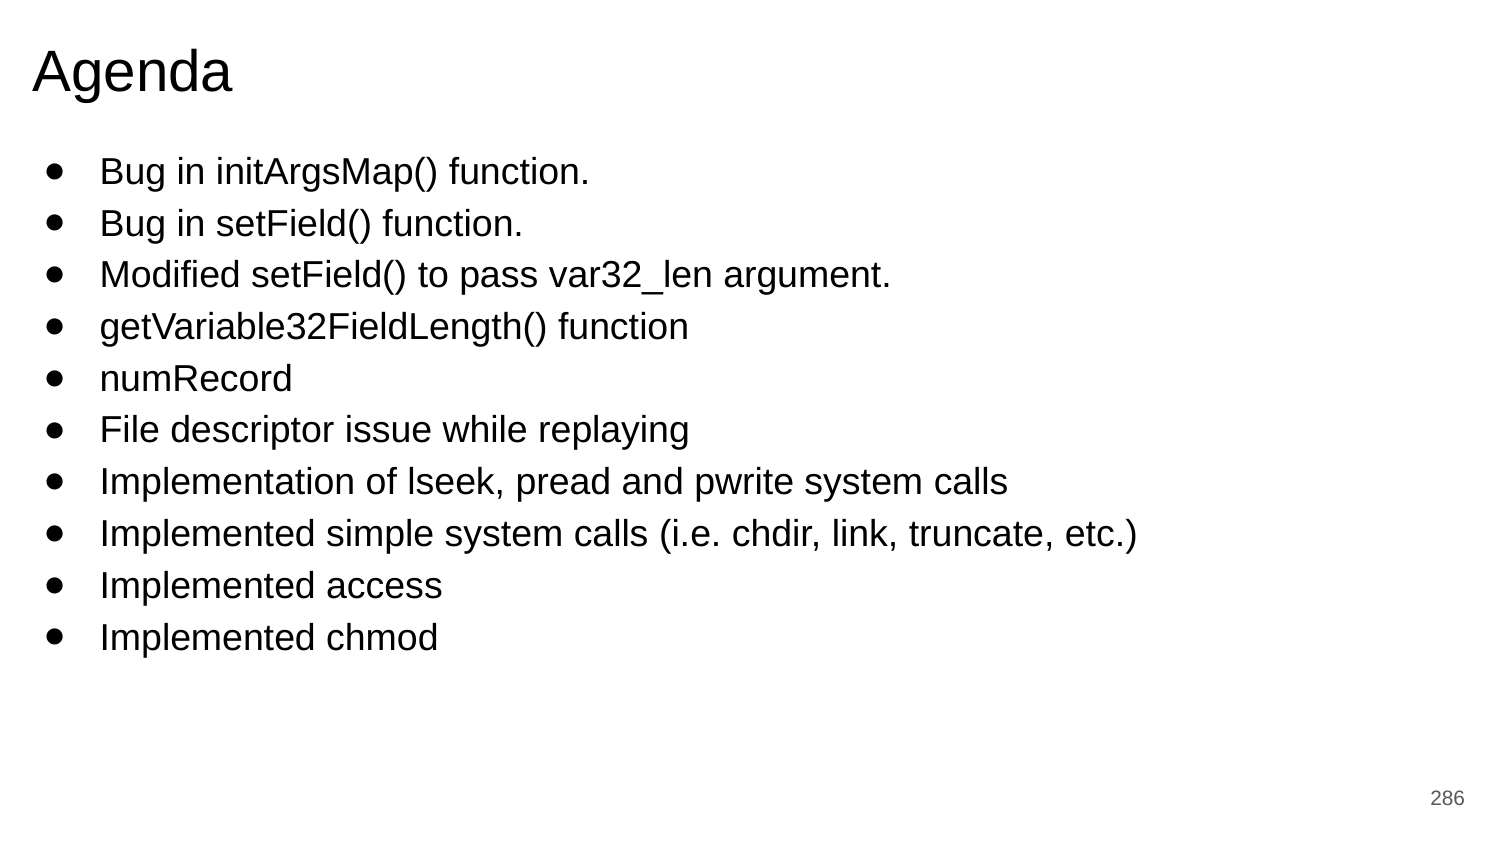

# Agenda
Bug in initArgsMap() function.
Bug in setField() function.
Modified setField() to pass var32_len argument.
getVariable32FieldLength() function
numRecord
File descriptor issue while replaying
Implementation of lseek, pread and pwrite system calls
Implemented simple system calls (i.e. chdir, link, truncate, etc.)
Implemented access
Implemented chmod
286